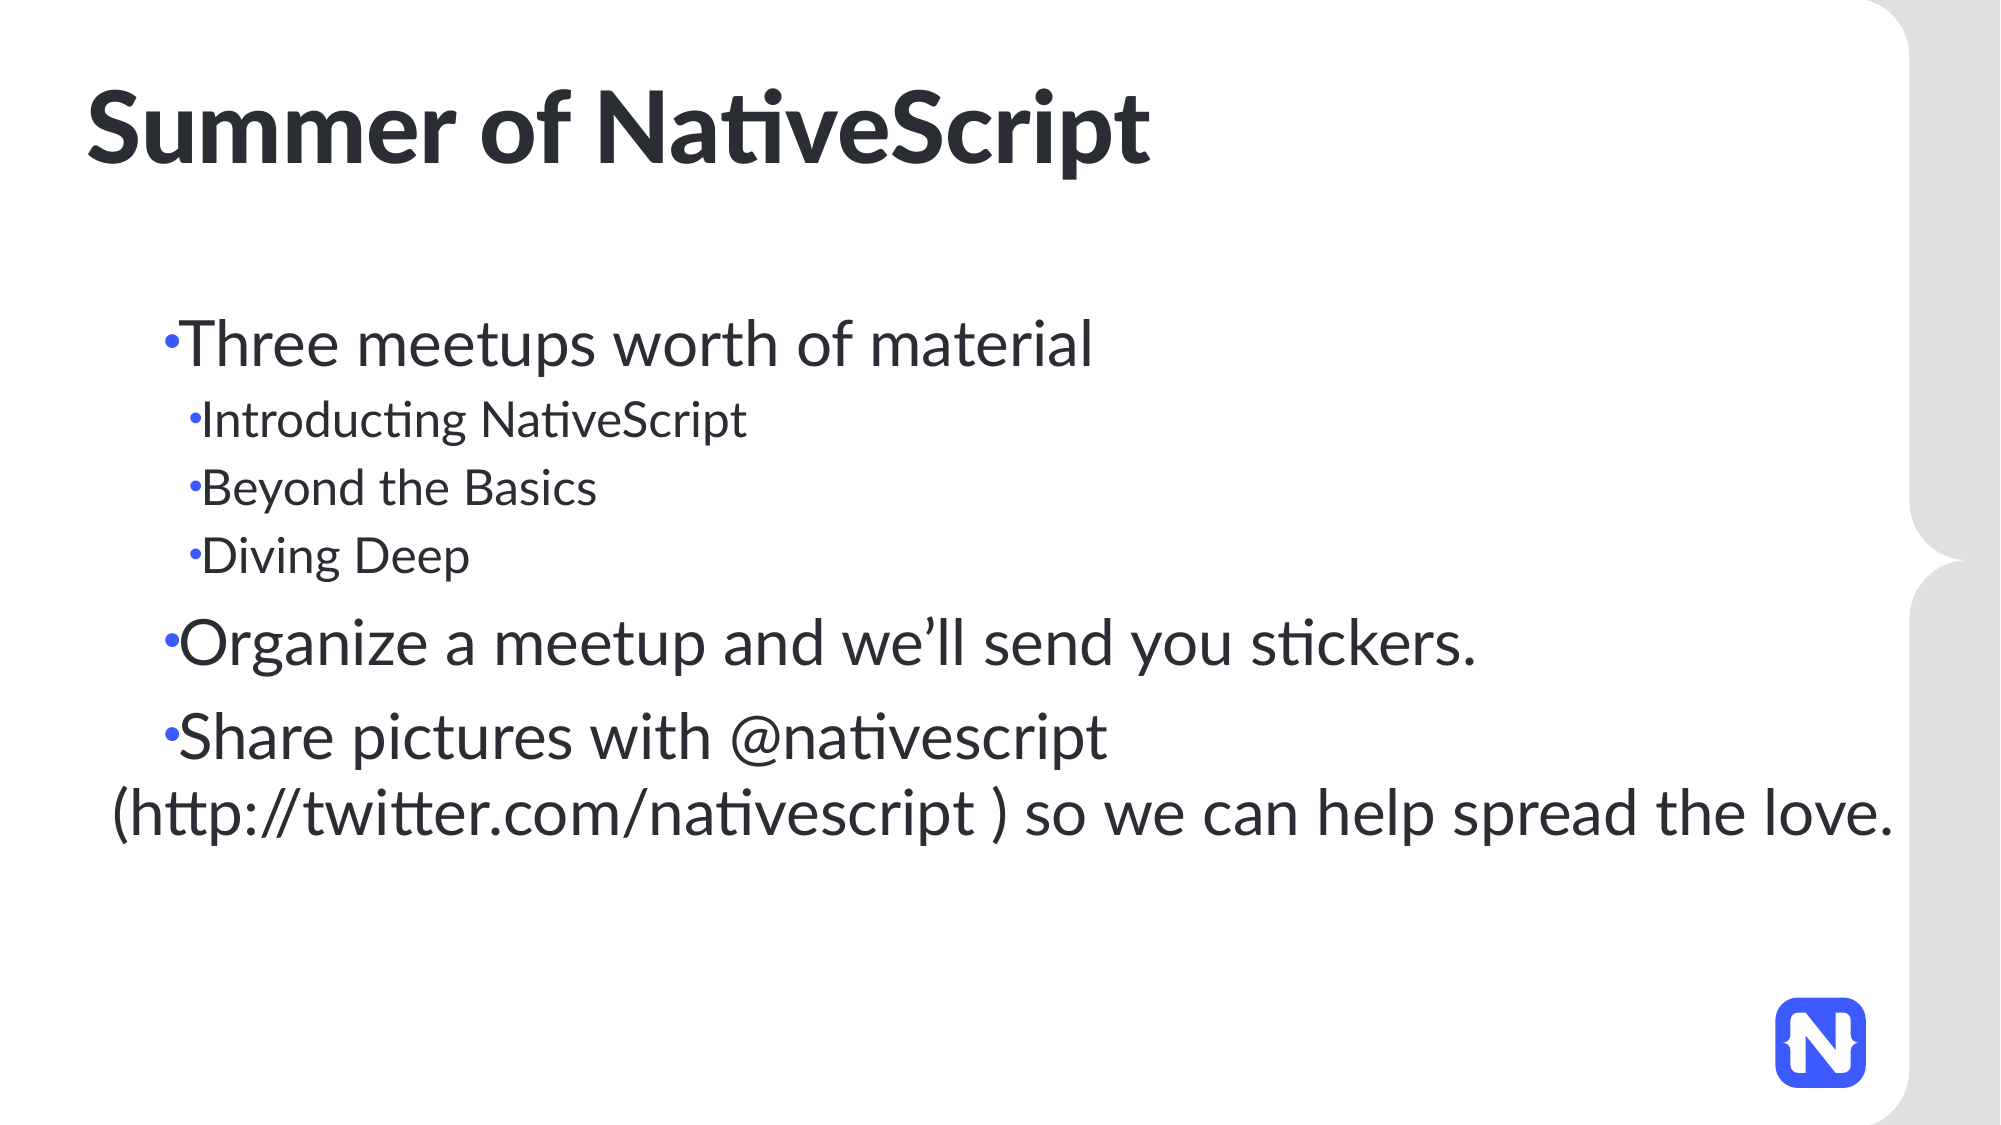

# Summer of NativeScript
Three meetups worth of material
Introducting NativeScript
Beyond the Basics
Diving Deep
Organize a meetup and we’ll send you stickers.
Share pictures with @nativescript (http://twitter.com/nativescript ) so we can help spread the love.